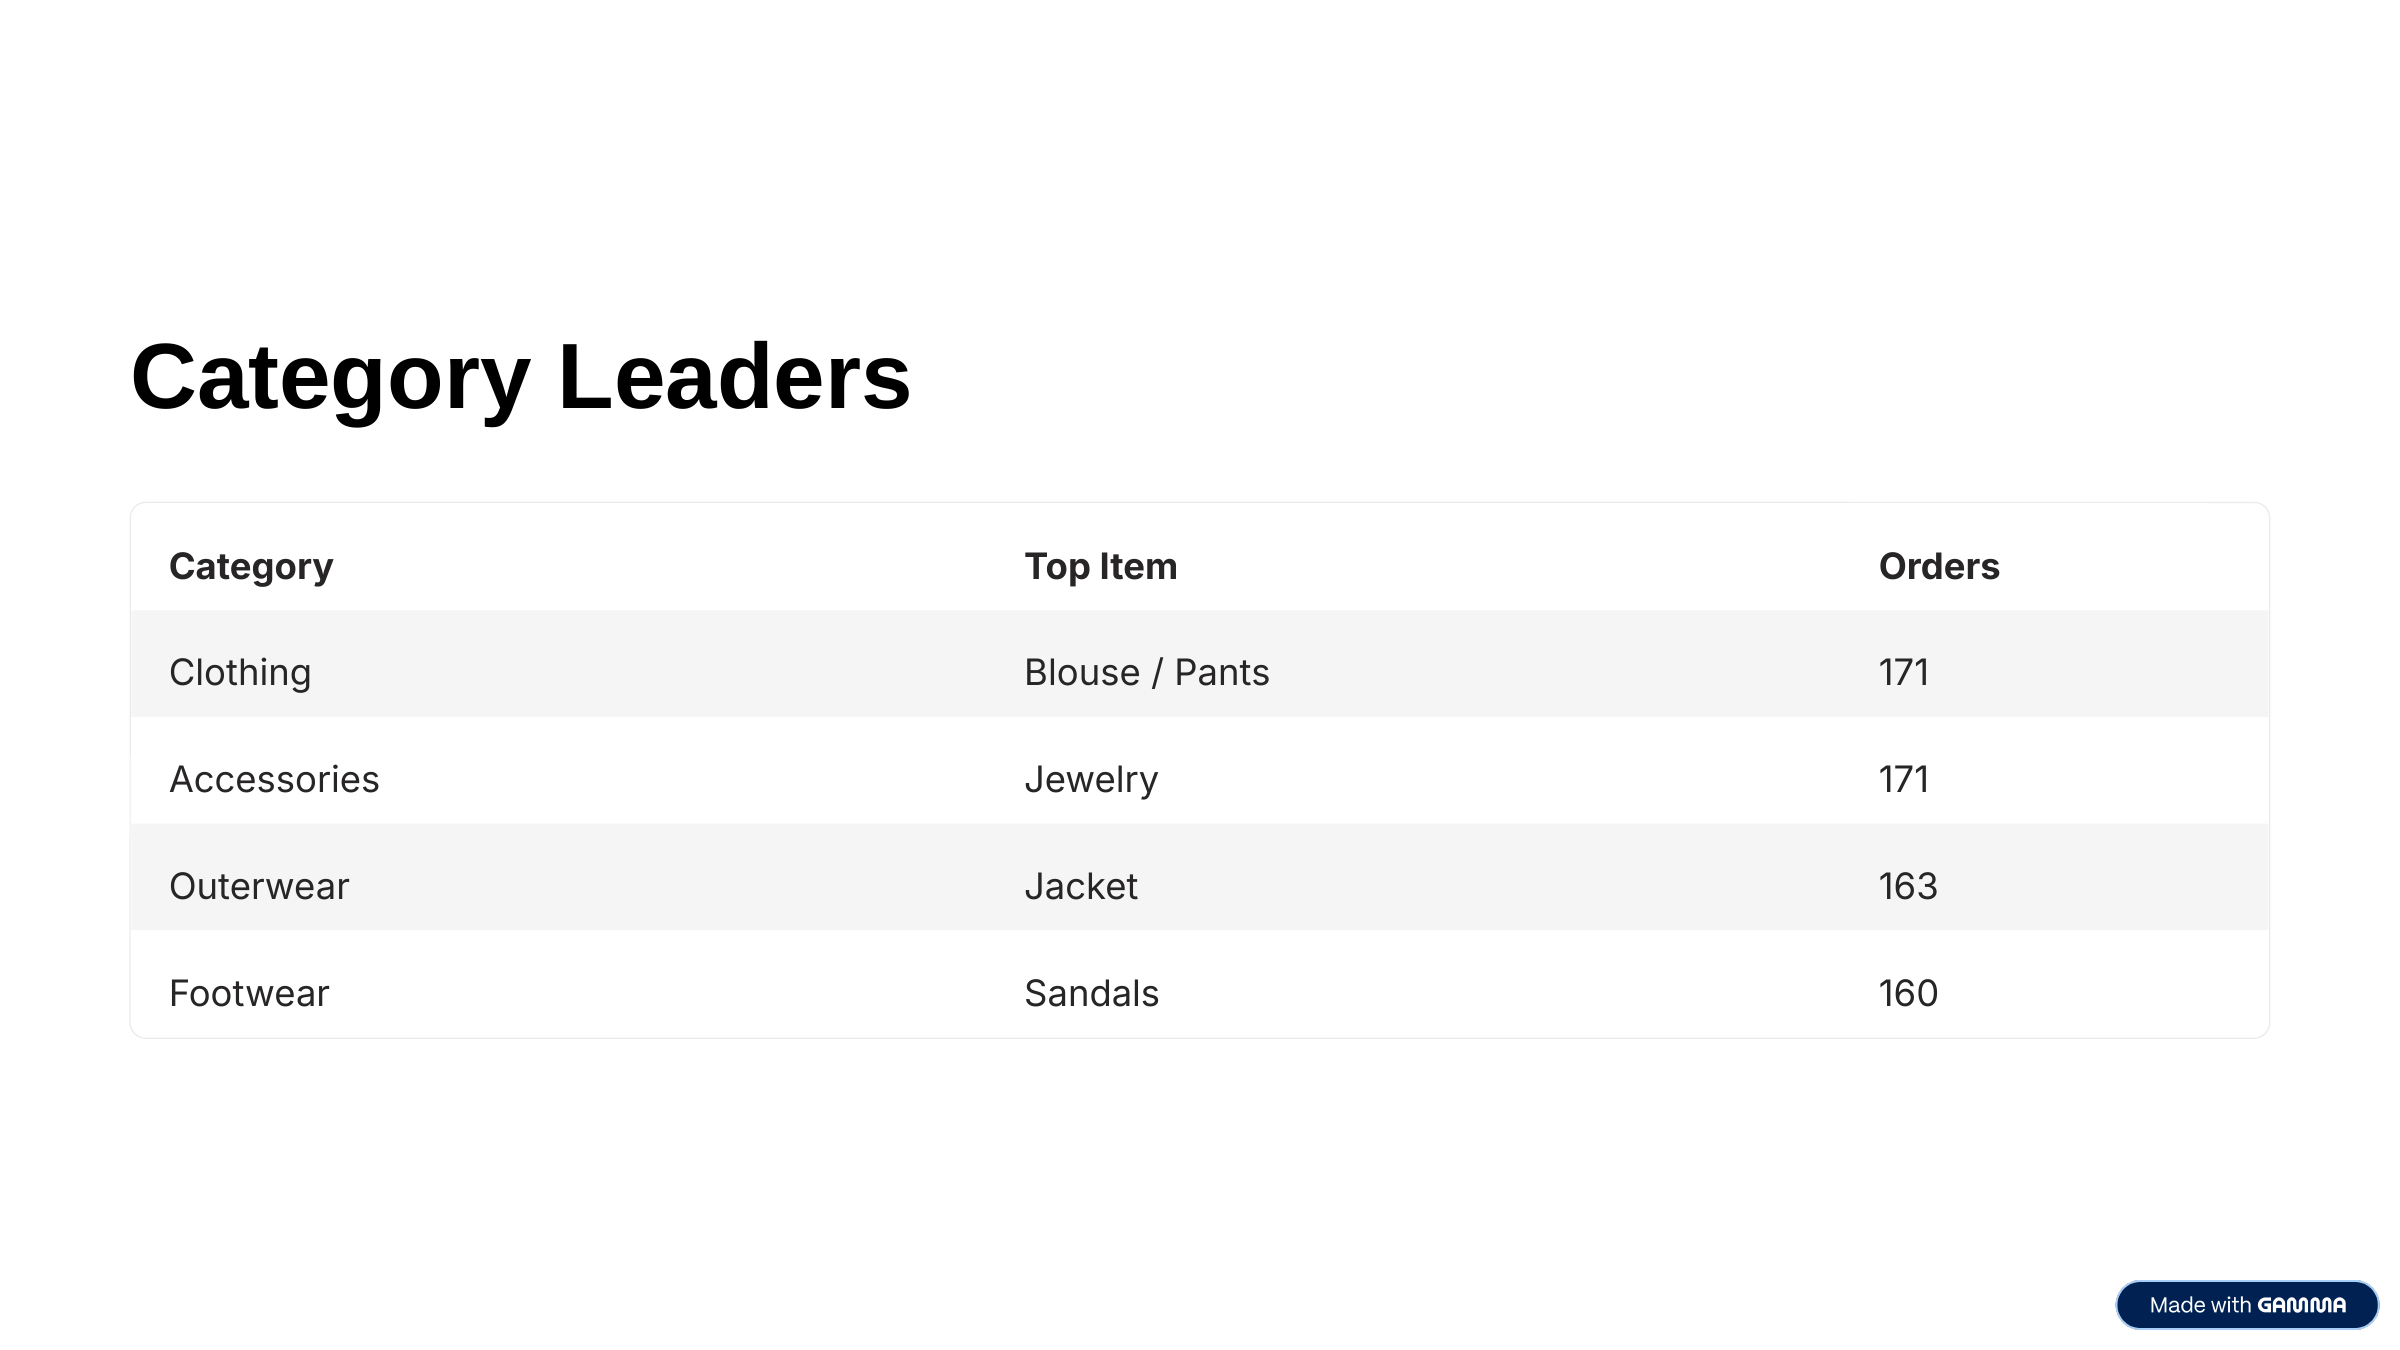

Category Leaders

Category
Top Item
Orders

Clothing
Blouse / Pants
171

Accessories
Jewelry
171

Outerwear
Jacket
163

Footwear
Sandals
160